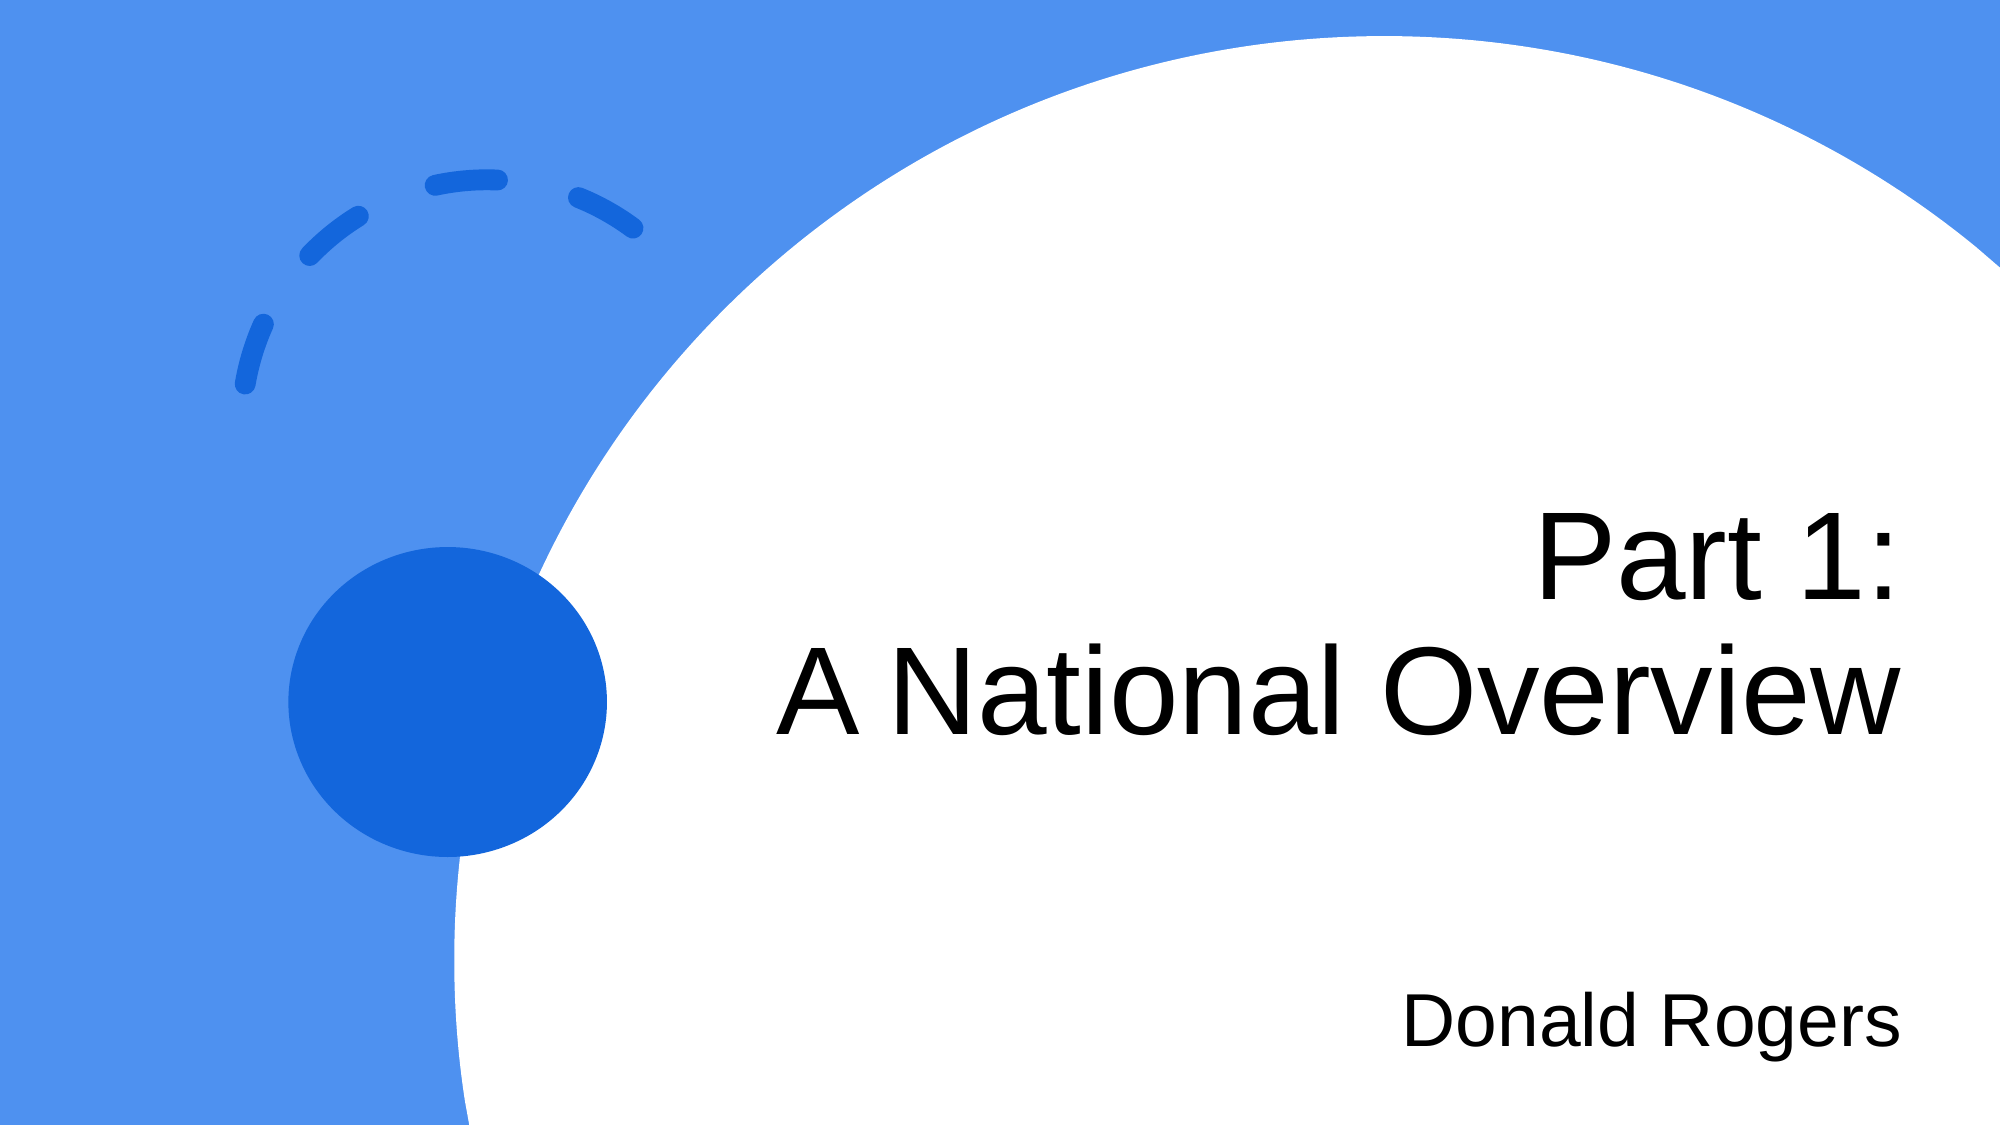

# Part 1: A National Overview

Donald Rogers